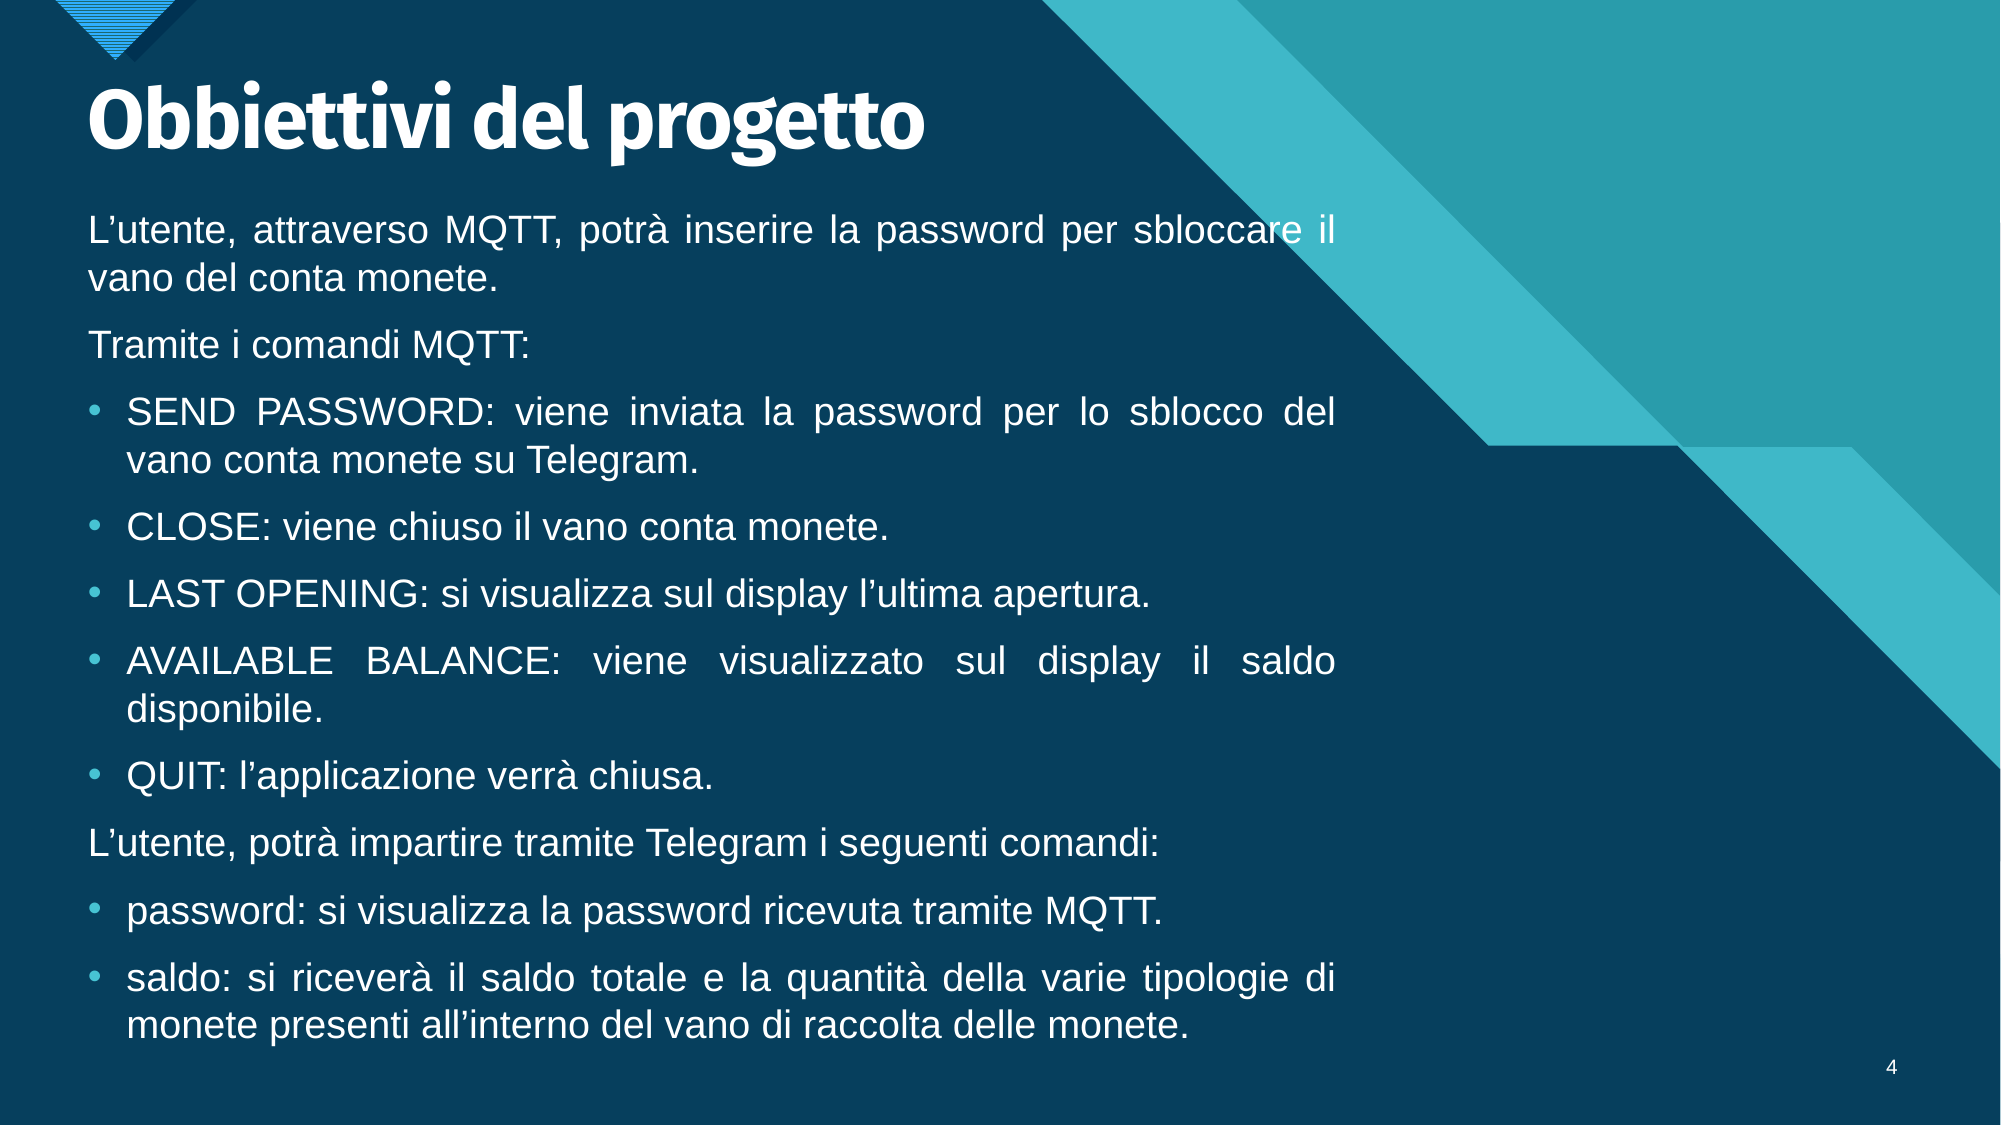

# Obbiettivi del progetto
L’utente, attraverso MQTT, potrà inserire la password per sbloccare il vano del conta monete.
Tramite i comandi MQTT:
SEND PASSWORD: viene inviata la password per lo sblocco del vano conta monete su Telegram.
CLOSE: viene chiuso il vano conta monete.
LAST OPENING: si visualizza sul display l’ultima apertura.
AVAILABLE BALANCE: viene visualizzato sul display il saldo disponibile.
QUIT: l’applicazione verrà chiusa.
L’utente, potrà impartire tramite Telegram i seguenti comandi:
password: si visualizza la password ricevuta tramite MQTT.
saldo: si riceverà il saldo totale e la quantità della varie tipologie di monete presenti all’interno del vano di raccolta delle monete.
4